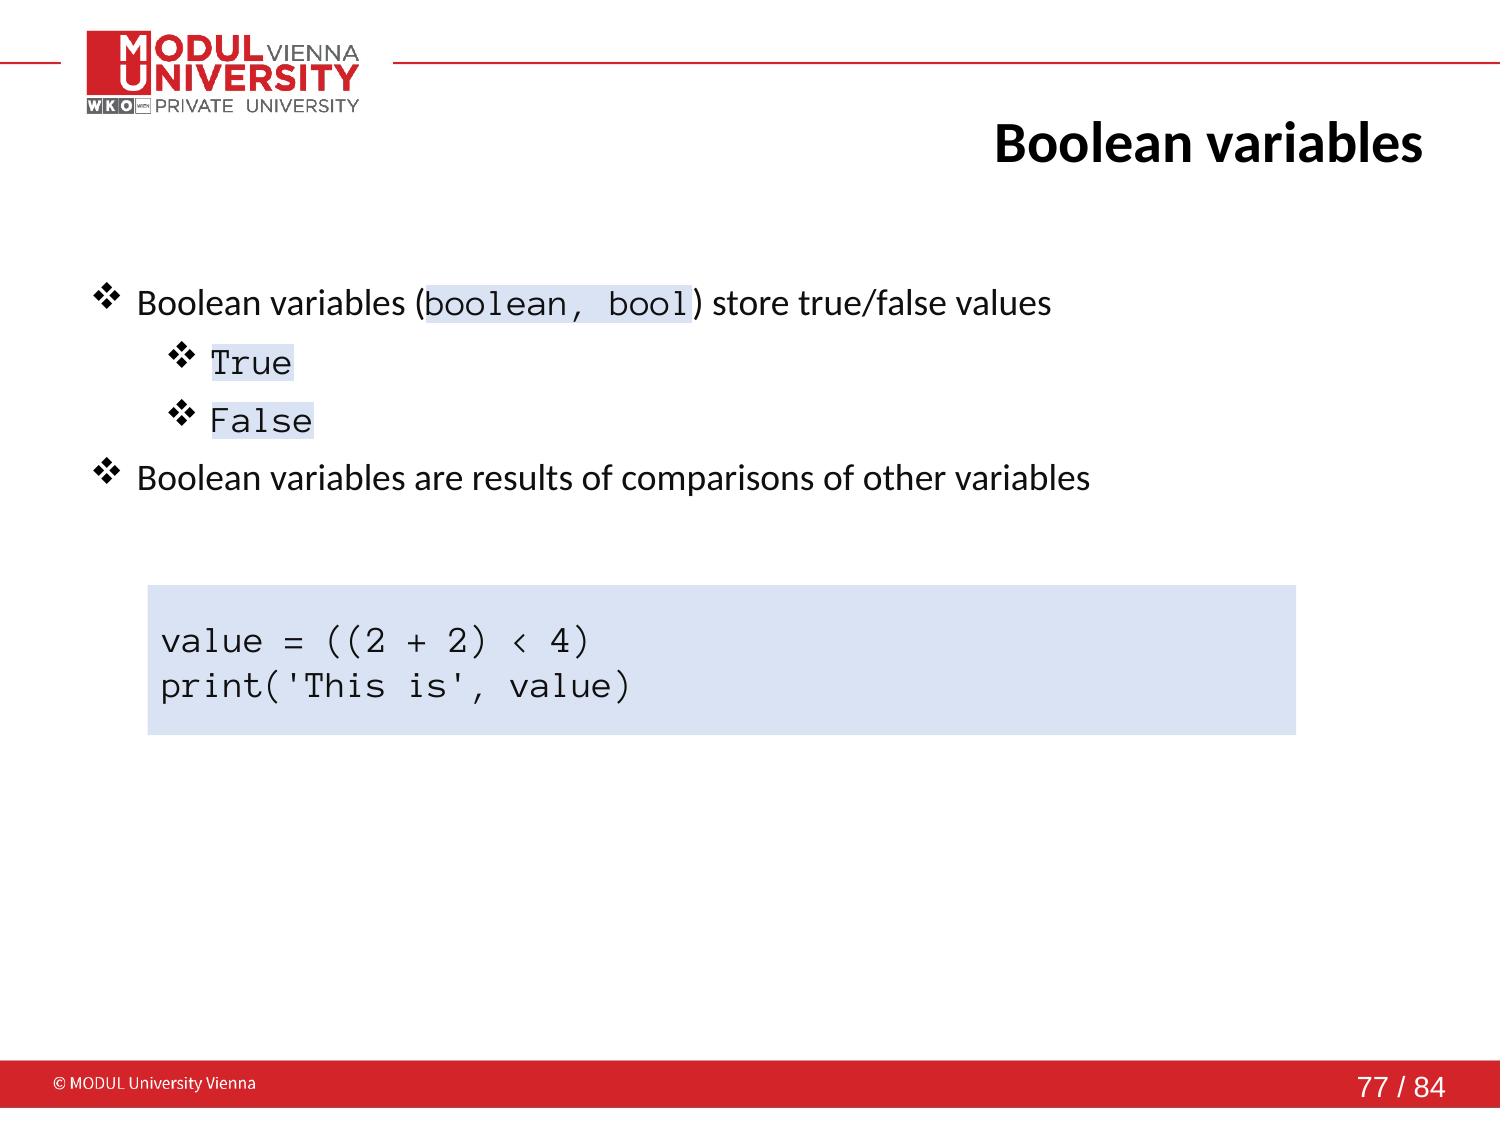

# Boolean variables
Boolean variables (boolean, bool) store true/false values
True
False
Boolean variables are results of comparisons of other variables
value = ((2 + 2) < 4)
print('This is', value)